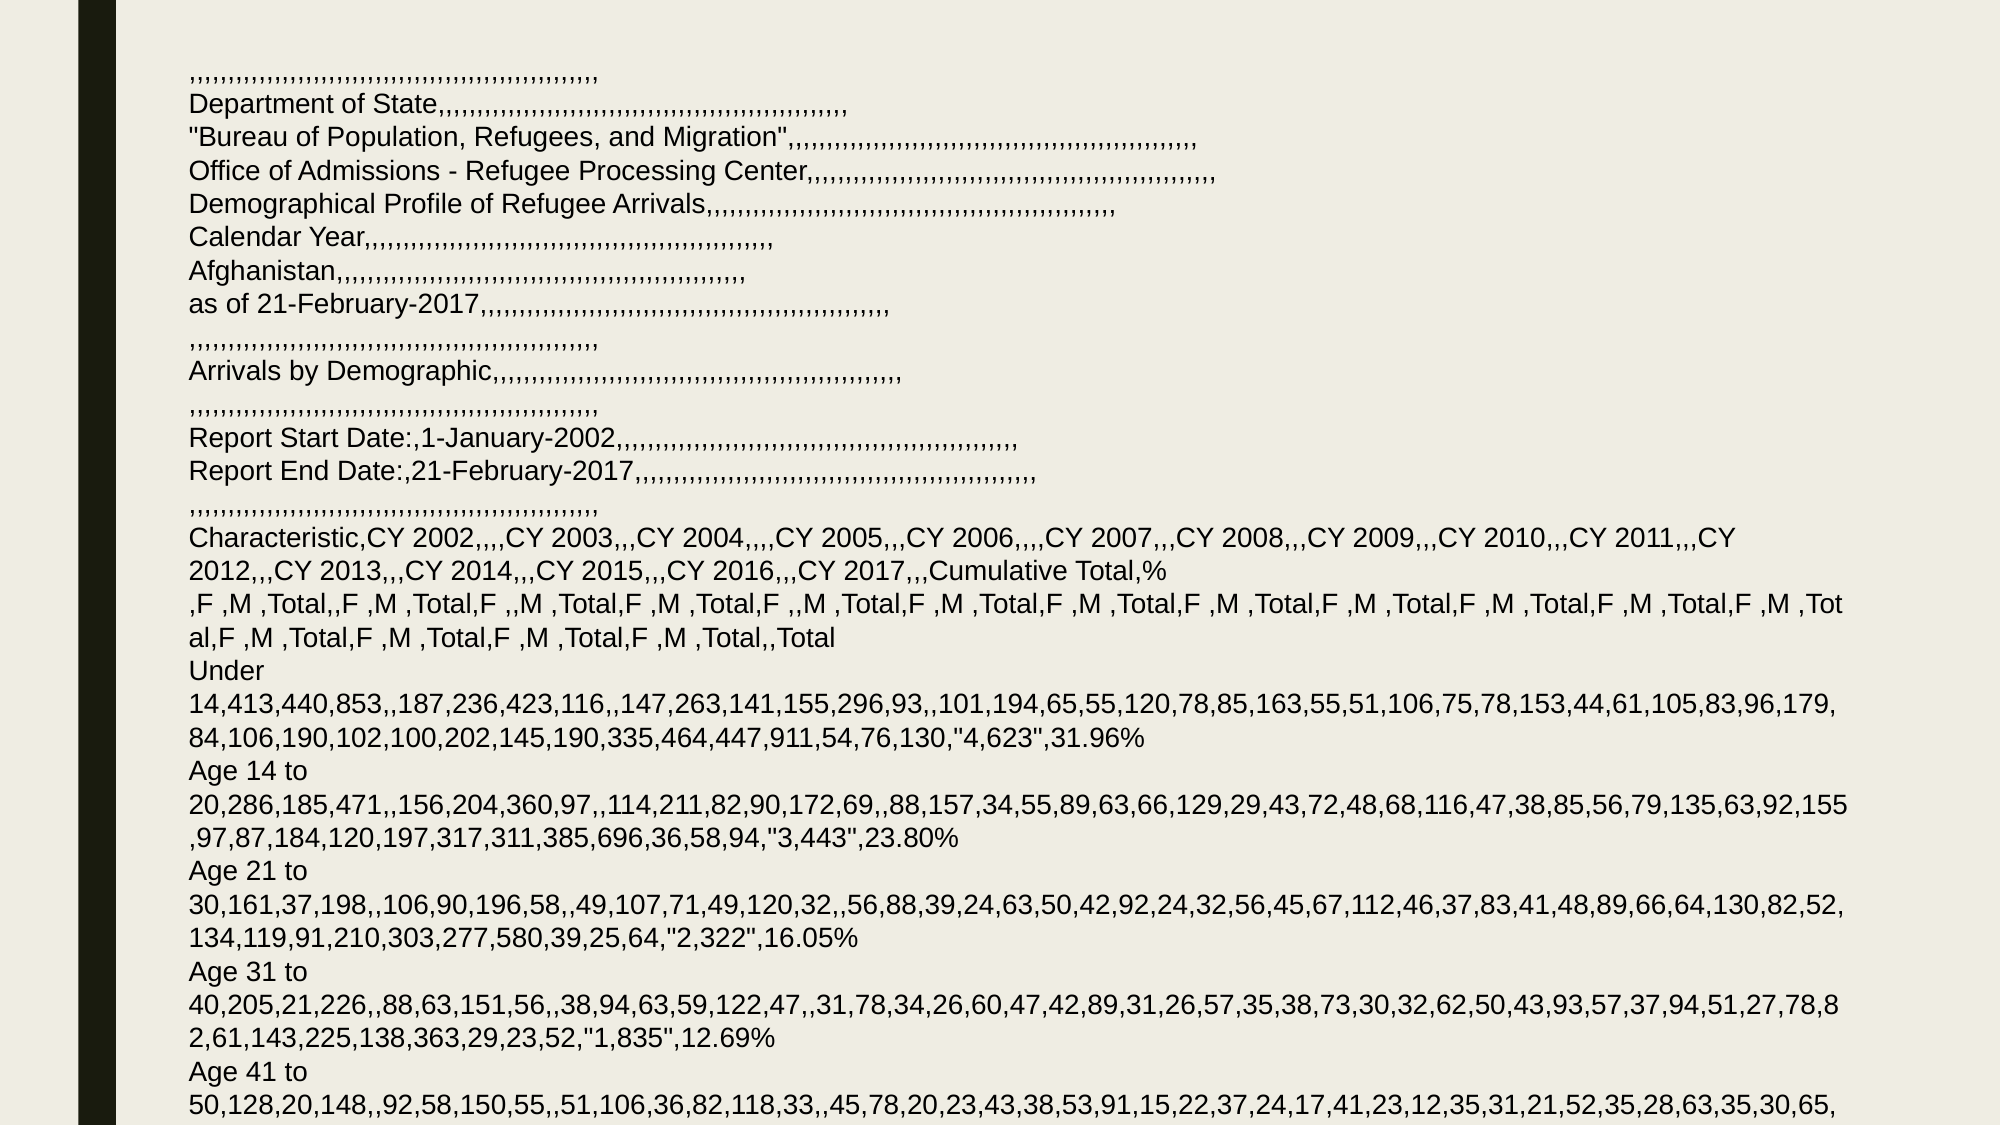

,,,,,,,,,,,,,,,,,,,,,,,,,,,,,,,,,,,,,,,,,,,,,,,,,,,,,
Department of State,,,,,,,,,,,,,,,,,,,,,,,,,,,,,,,,,,,,,,,,,,,,,,,,,,,,,
"Bureau of Population, Refugees, and Migration",,,,,,,,,,,,,,,,,,,,,,,,,,,,,,,,,,,,,,,,,,,,,,,,,,,,,
Office of Admissions - Refugee Processing Center,,,,,,,,,,,,,,,,,,,,,,,,,,,,,,,,,,,,,,,,,,,,,,,,,,,,,
Demographical Profile of Refugee Arrivals,,,,,,,,,,,,,,,,,,,,,,,,,,,,,,,,,,,,,,,,,,,,,,,,,,,,,
Calendar Year,,,,,,,,,,,,,,,,,,,,,,,,,,,,,,,,,,,,,,,,,,,,,,,,,,,,,
Afghanistan,,,,,,,,,,,,,,,,,,,,,,,,,,,,,,,,,,,,,,,,,,,,,,,,,,,,,
as of 21-February-2017,,,,,,,,,,,,,,,,,,,,,,,,,,,,,,,,,,,,,,,,,,,,,,,,,,,,,
,,,,,,,,,,,,,,,,,,,,,,,,,,,,,,,,,,,,,,,,,,,,,,,,,,,,,
Arrivals by Demographic,,,,,,,,,,,,,,,,,,,,,,,,,,,,,,,,,,,,,,,,,,,,,,,,,,,,,
,,,,,,,,,,,,,,,,,,,,,,,,,,,,,,,,,,,,,,,,,,,,,,,,,,,,,
Report Start Date:,1-January-2002,,,,,,,,,,,,,,,,,,,,,,,,,,,,,,,,,,,,,,,,,,,,,,,,,,,,
Report End Date:,21-February-2017,,,,,,,,,,,,,,,,,,,,,,,,,,,,,,,,,,,,,,,,,,,,,,,,,,,,
,,,,,,,,,,,,,,,,,,,,,,,,,,,,,,,,,,,,,,,,,,,,,,,,,,,,,
Characteristic,CY 2002,,,,CY 2003,,,CY 2004,,,,CY 2005,,,CY 2006,,,,CY 2007,,,CY 2008,,,CY 2009,,,CY 2010,,,CY 2011,,,CY 2012,,,CY 2013,,,CY 2014,,,CY 2015,,,CY 2016,,,CY 2017,,,Cumulative Total,%
,F ,M ,Total,,F ,M ,Total,F ,,M ,Total,F ,M ,Total,F ,,M ,Total,F ,M ,Total,F ,M ,Total,F ,M ,Total,F ,M ,Total,F ,M ,Total,F ,M ,Total,F ,M ,Total,F ,M ,Total,F ,M ,Total,F ,M ,Total,F ,M ,Total,,Total
Under 14,413,440,853,,187,236,423,116,,147,263,141,155,296,93,,101,194,65,55,120,78,85,163,55,51,106,75,78,153,44,61,105,83,96,179,84,106,190,102,100,202,145,190,335,464,447,911,54,76,130,"4,623",31.96%
Age 14 to 20,286,185,471,,156,204,360,97,,114,211,82,90,172,69,,88,157,34,55,89,63,66,129,29,43,72,48,68,116,47,38,85,56,79,135,63,92,155,97,87,184,120,197,317,311,385,696,36,58,94,"3,443",23.80%
Age 21 to 30,161,37,198,,106,90,196,58,,49,107,71,49,120,32,,56,88,39,24,63,50,42,92,24,32,56,45,67,112,46,37,83,41,48,89,66,64,130,82,52,134,119,91,210,303,277,580,39,25,64,"2,322",16.05%
Age 31 to 40,205,21,226,,88,63,151,56,,38,94,63,59,122,47,,31,78,34,26,60,47,42,89,31,26,57,35,38,73,30,32,62,50,43,93,57,37,94,51,27,78,82,61,143,225,138,363,29,23,52,"1,835",12.69%
Age 41 to 50,128,20,148,,92,58,150,55,,51,106,36,82,118,33,,45,78,20,23,43,38,53,91,15,22,37,24,17,41,23,12,35,31,21,52,35,28,63,35,30,65,64,41,105,124,97,221,17,12,29,"1,382",9.55%
Age 51 to 64,57,39,96,,32,35,67,12,,26,38,14,24,38,13,,18,31,12,18,30,15,27,42,3,5,8,13,15,28,11,6,17,12,13,25,16,19,35,10,15,25,28,18,46,65,45,110,9,7,16,652,4.51%
Age 65 and Over,15,19,34,,9,14,23,9,,8,17,5,5,10,1,,6,7,3,5,8,2,3,5,2,0,2,2,2,4,3,2,5,2,3,5,7,4,11,3,5,8,5,7,12,26,23,49,5,2,7,207,1.43%
Total,"1,265",761,"2,026",,670,700,"1,370",403,,433,836,412,464,876,288,,345,633,207,206,413,293,318,611,159,179,338,242,285,527,204,188,392,275,303,578,328,350,678,380,316,696,563,605,"1,168","1,518","1,412","2,930",189,203,392,"14,464",
,,,,,,,,,,,,,,,,,,,,,,,,,,,,,,,,,,,,,,,,,,,,,,,,,,,,,
Data prior to 2002 was migrated into WRAPS from a legacy system therefore we have more confidence in post-2002 data.,,,,,,,,,,,,,,,,,,,,,,,,,,,,,,,,,,,,,,,,,,,,,,,,,,,,,